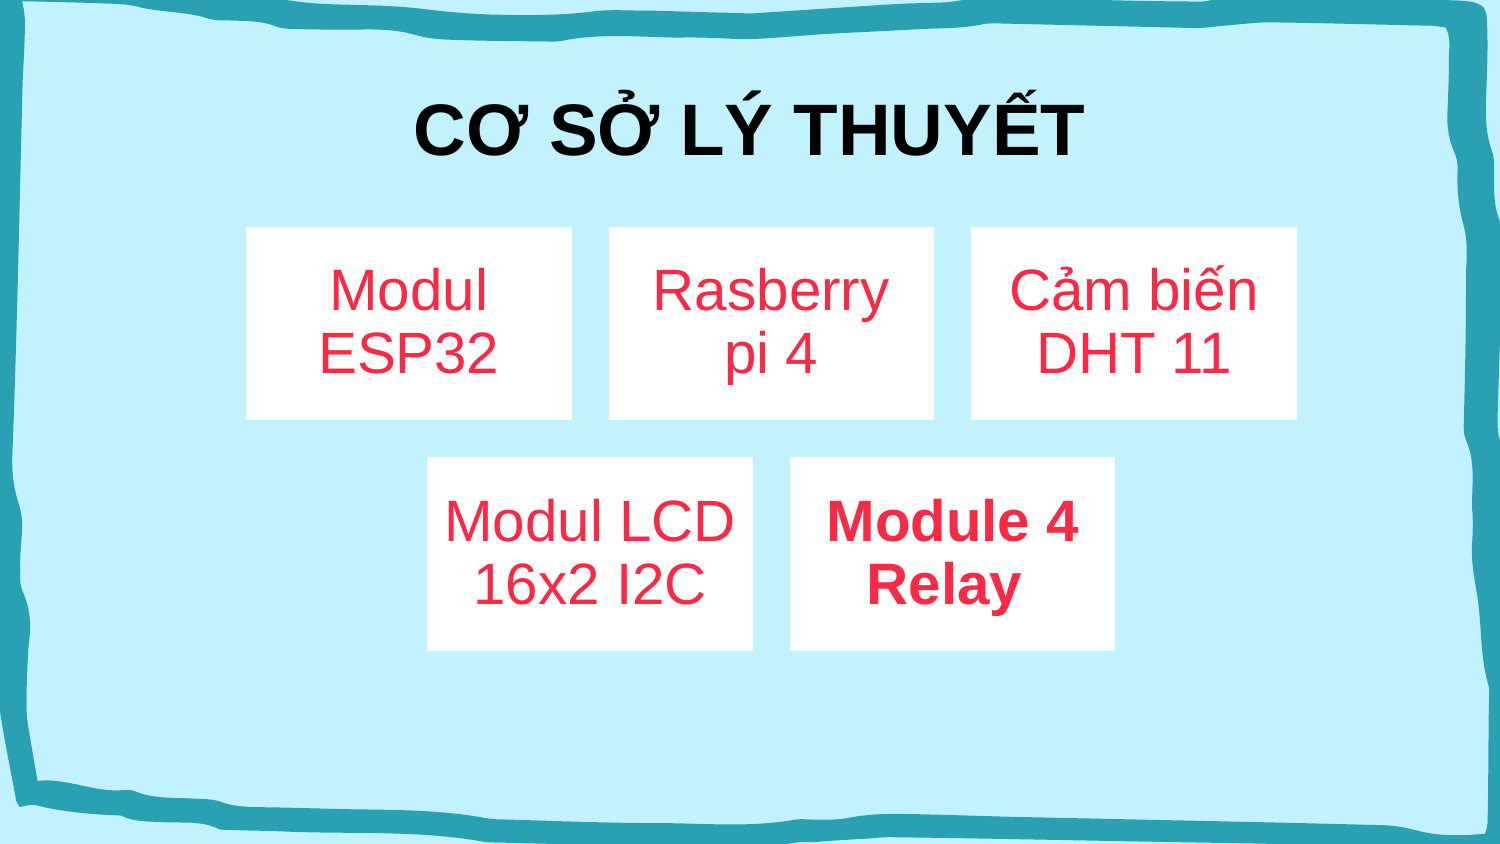

# CƠ SỞ LÝ THUYẾT
Modul ESP32
Rasberry pi 4
Cảm biến DHT 11
Modul LCD 16x2 I2C
Module 4 Relay